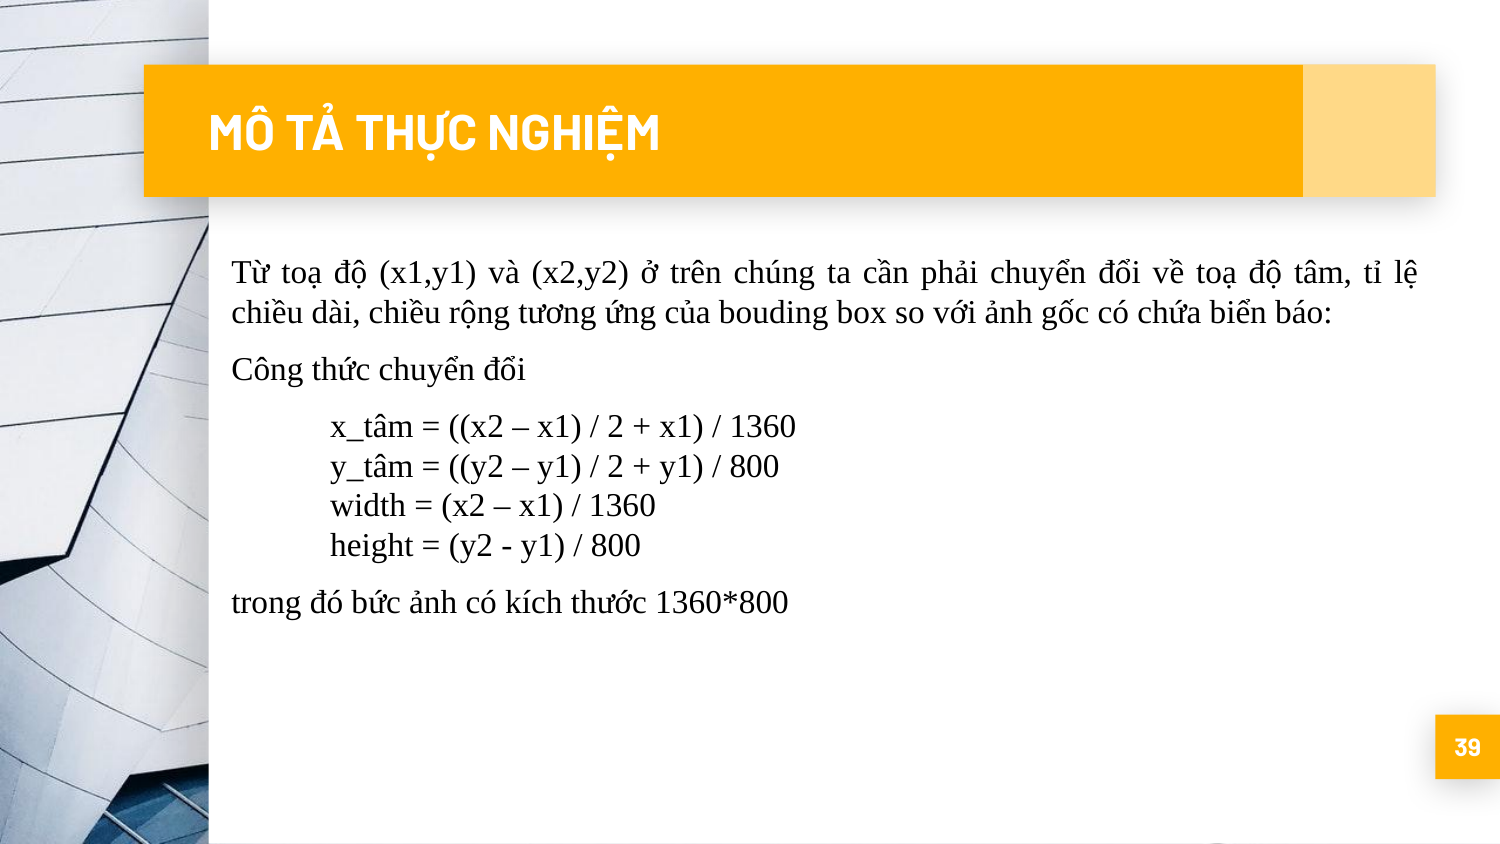

Từ toạ độ (x1,y1) và (x2,y2) ở trên chúng ta cần phải chuyển đổi về toạ độ tâm, tỉ lệ chiều dài, chiều rộng tương ứng của bouding box so với ảnh gốc có chứa biển báo:
Công thức chuyển đổi
            x_tâm = ((x2 – x1) / 2 + x1) / 1360
            y_tâm = ((y2 – y1) / 2 + y1) / 800
            width = (x2 – x1) / 1360
            height = (y2 - y1) / 800
trong đó bức ảnh có kích thước 1360*800
# MÔ TẢ THỰC NGHIỆM
39